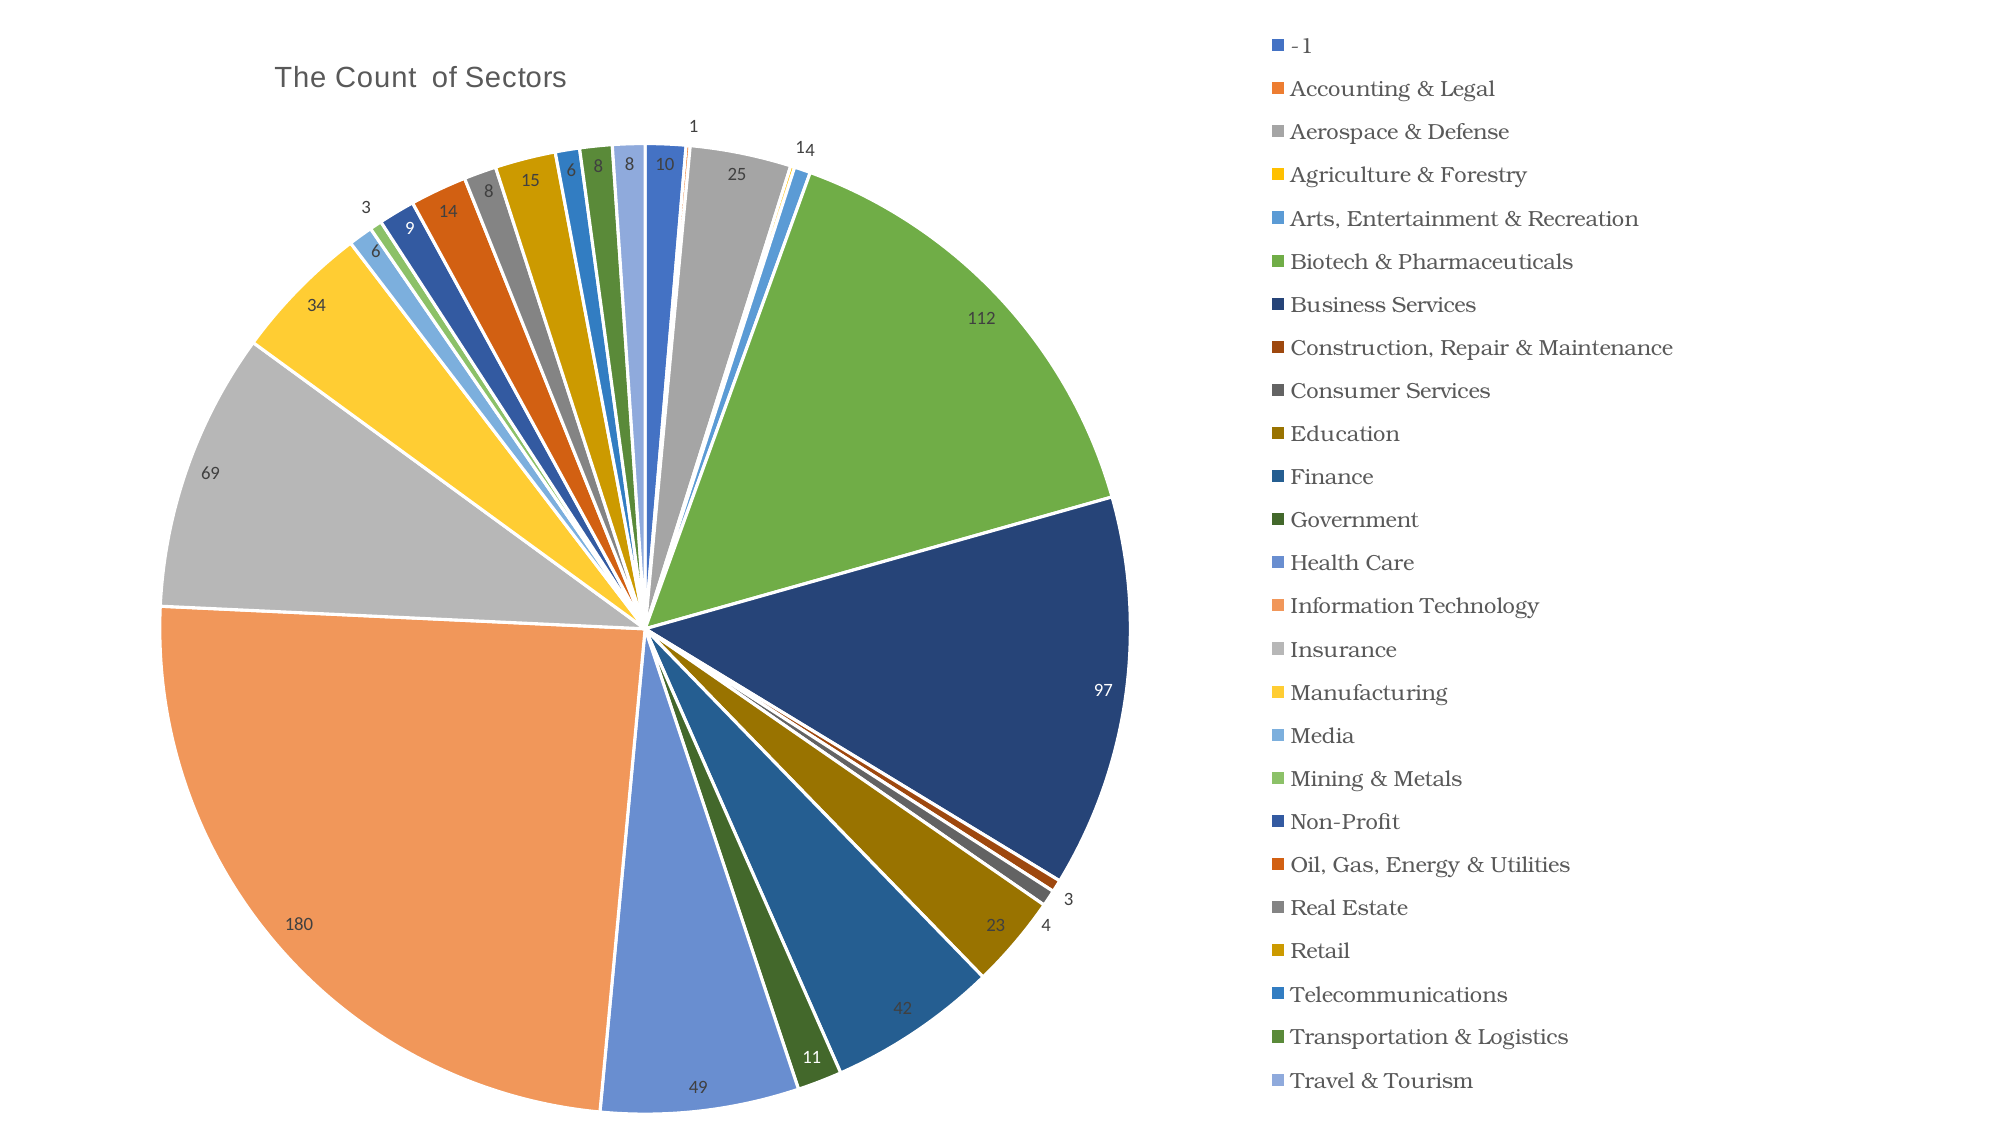

### Chart: The Count  of Sectors

| Category | Total |
|---|---|
| -1 | 10.0 |
| Accounting & Legal | 1.0 |
| Aerospace & Defense | 25.0 |
| Agriculture & Forestry | 1.0 |
| Arts, Entertainment & Recreation | 4.0 |
| Biotech & Pharmaceuticals | 112.0 |
| Business Services | 97.0 |
| Construction, Repair & Maintenance | 3.0 |
| Consumer Services | 4.0 |
| Education | 23.0 |
| Finance | 42.0 |
| Government | 11.0 |
| Health Care | 49.0 |
| Information Technology | 180.0 |
| Insurance | 69.0 |
| Manufacturing | 34.0 |
| Media | 6.0 |
| Mining & Metals | 3.0 |
| Non-Profit | 9.0 |
| Oil, Gas, Energy & Utilities | 14.0 |
| Real Estate | 8.0 |
| Retail | 15.0 |
| Telecommunications | 6.0 |
| Transportation & Logistics | 8.0 |
| Travel & Tourism | 8.0 |